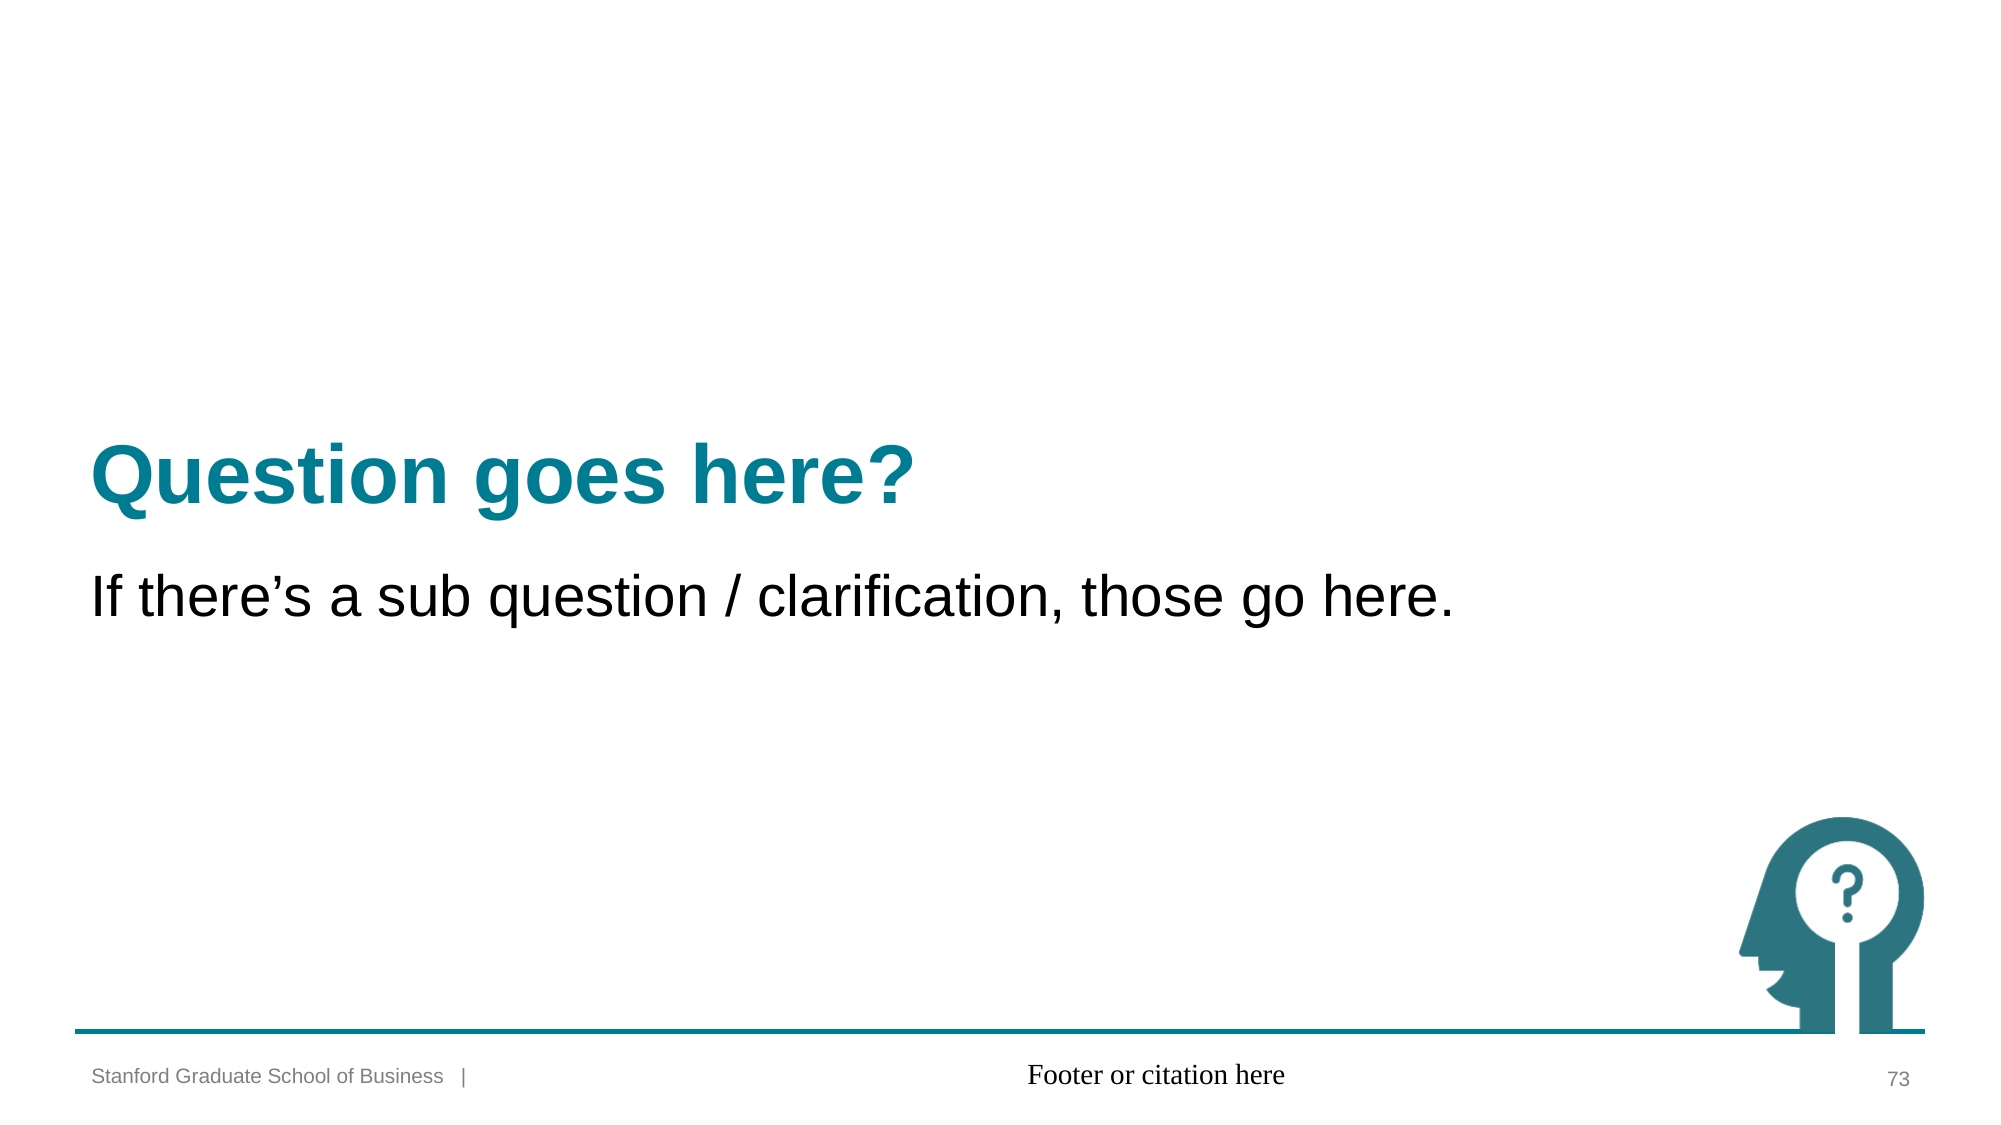

Question goes here?
If there’s a sub question / clarification, those go here.
Footer or citation here
73